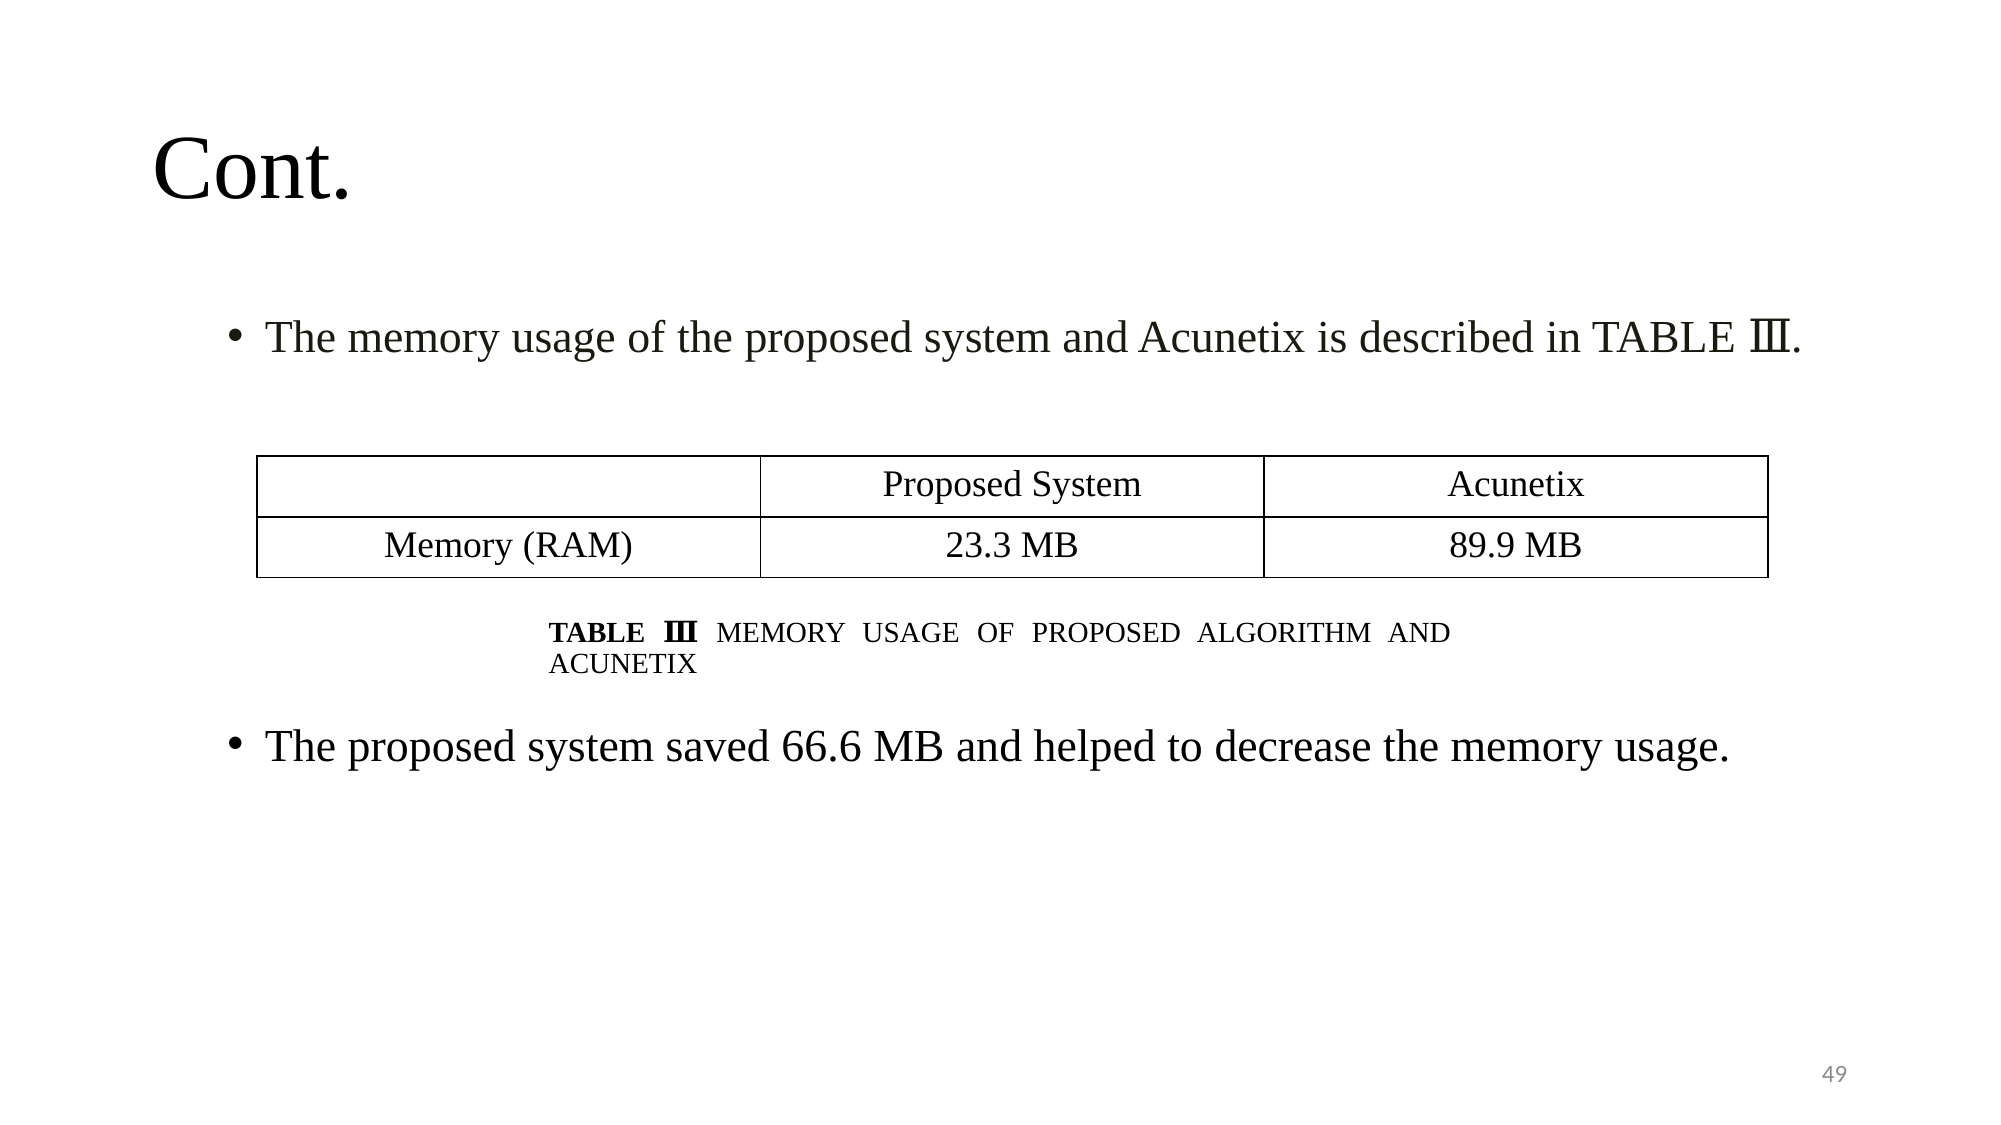

# Cont.
The memory usage of the proposed system and Acunetix is described in TABLE Ⅲ.

The proposed system saved 66.6 MB and helped to decrease the memory usage.

|  | Proposed System | Acunetix |
| --- | --- | --- |
| Memory (RAM) | 23.3 MB | 89.9 MB |
TABLE Ⅲ Memory usage of proposed algorithm and acunetix

49